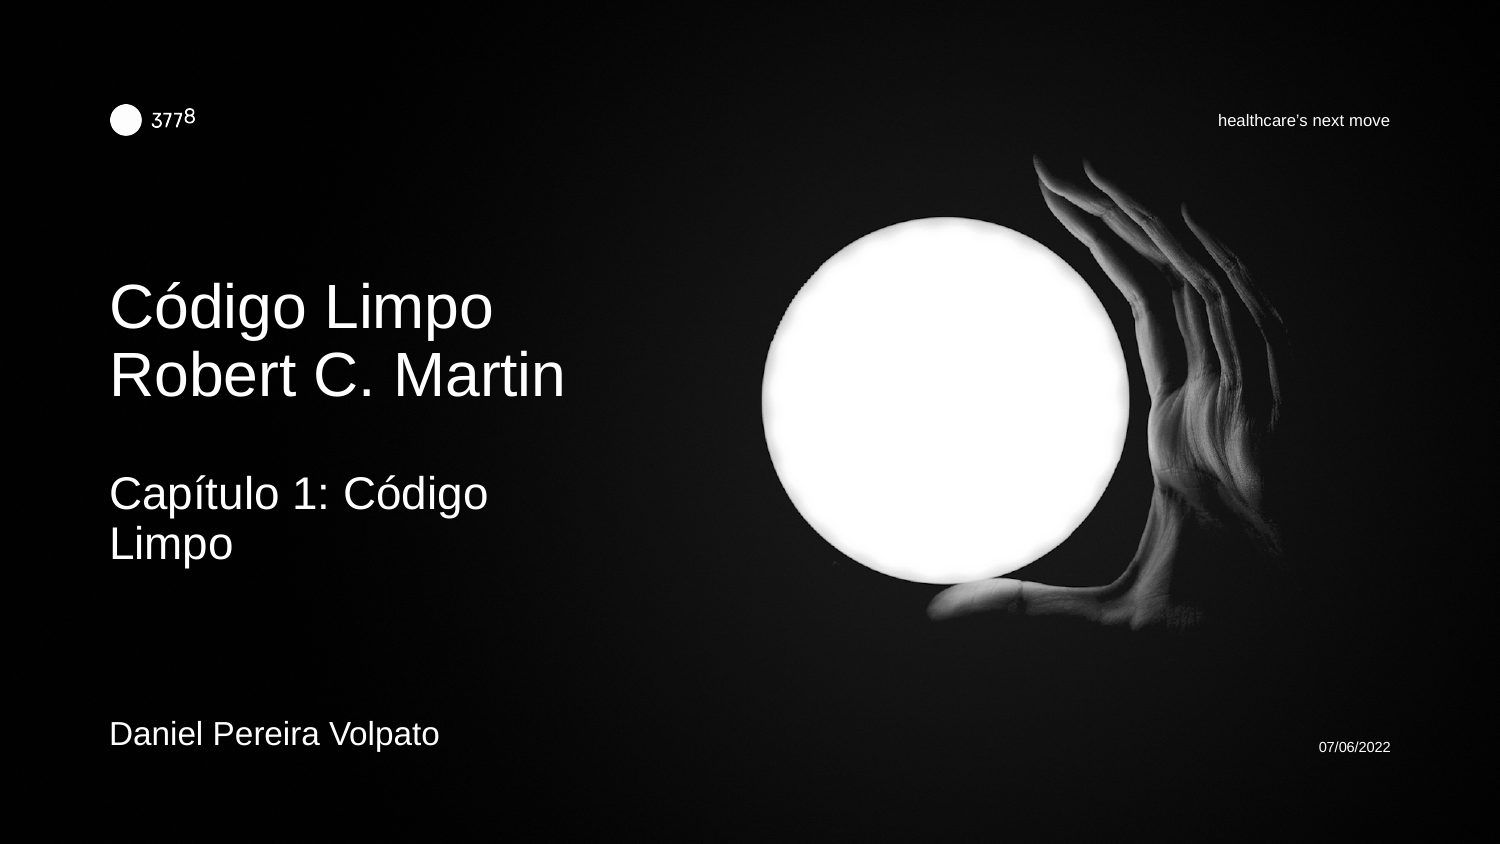

Código Limpo
Robert C. Martin

Capítulo 1: Código Limpo
Daniel Pereira Volpato
07/06/2022